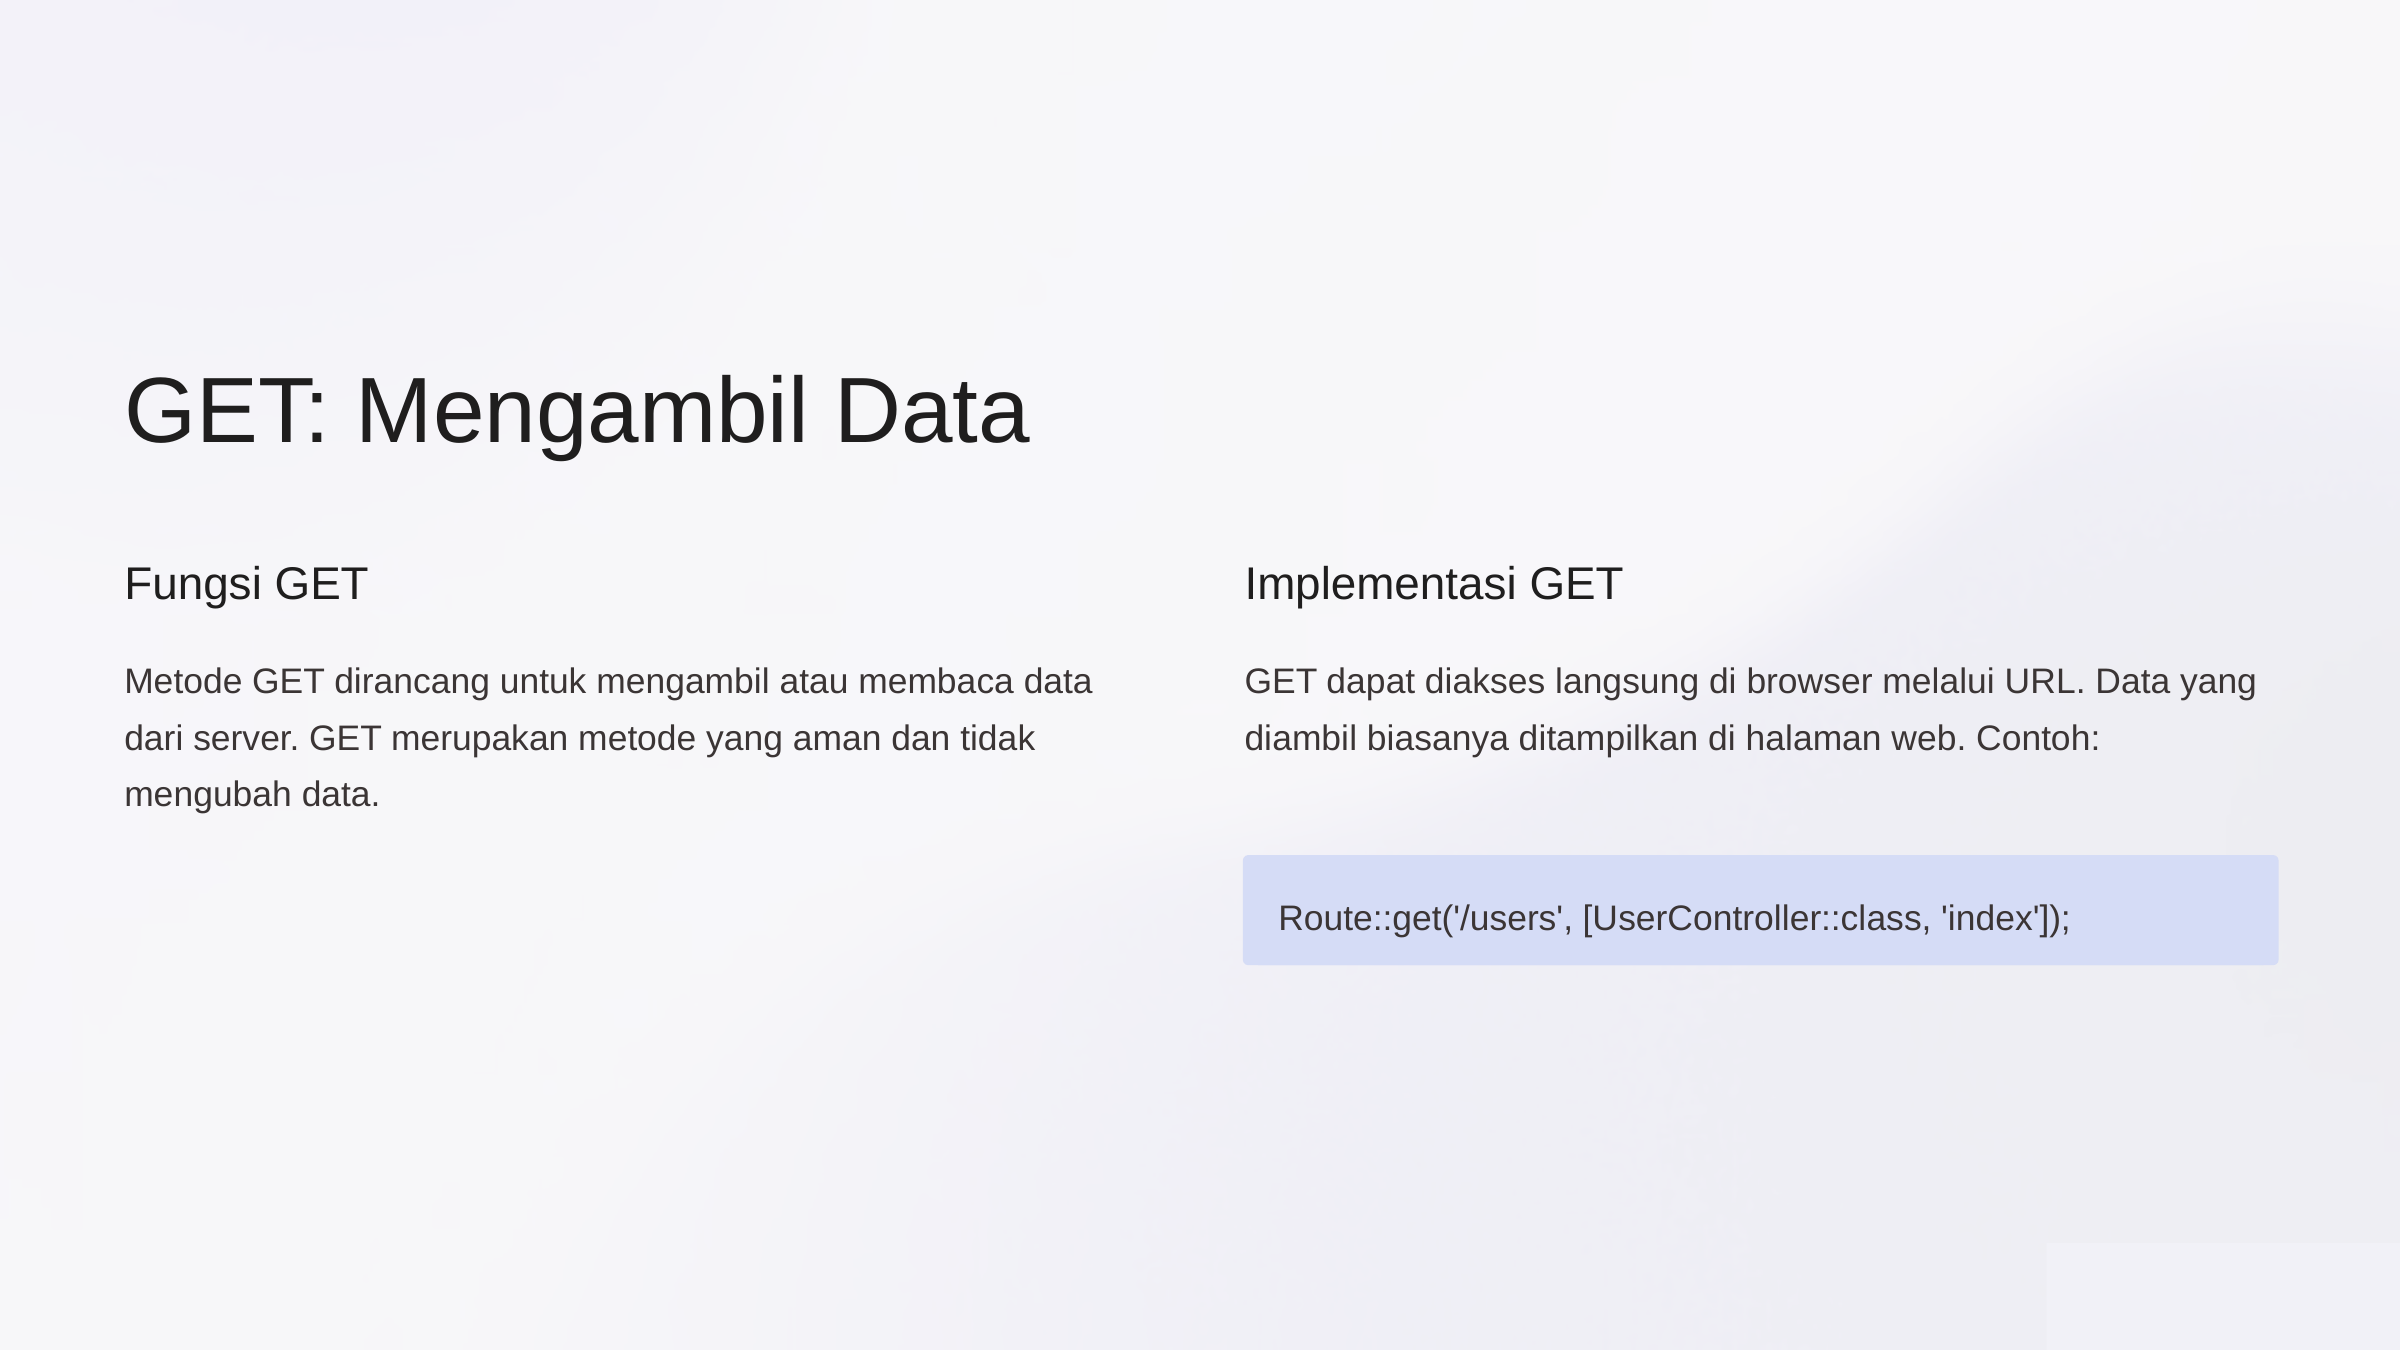

GET: Mengambil Data
Fungsi GET
Implementasi GET
Metode GET dirancang untuk mengambil atau membaca data dari server. GET merupakan metode yang aman dan tidak mengubah data.
GET dapat diakses langsung di browser melalui URL. Data yang diambil biasanya ditampilkan di halaman web. Contoh:

Route::get('/users', [UserController::class, 'index']);